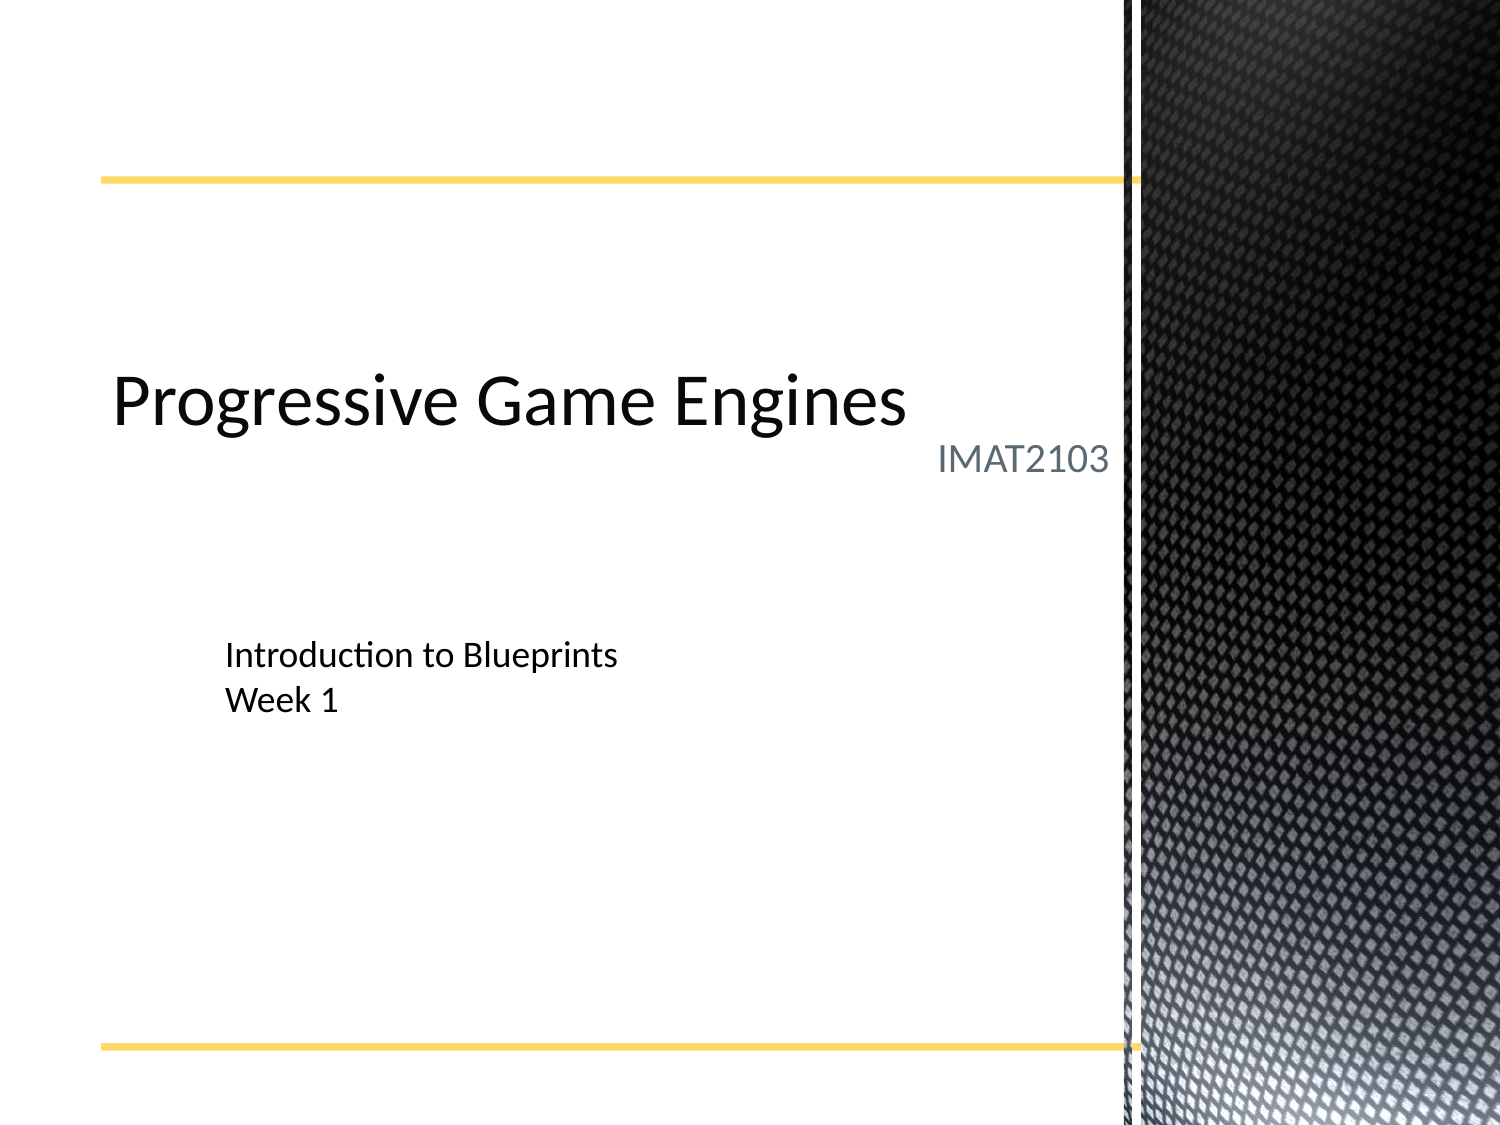

# Progressive Game Engines
IMAT2103
Introduction to Blueprints
Week 1